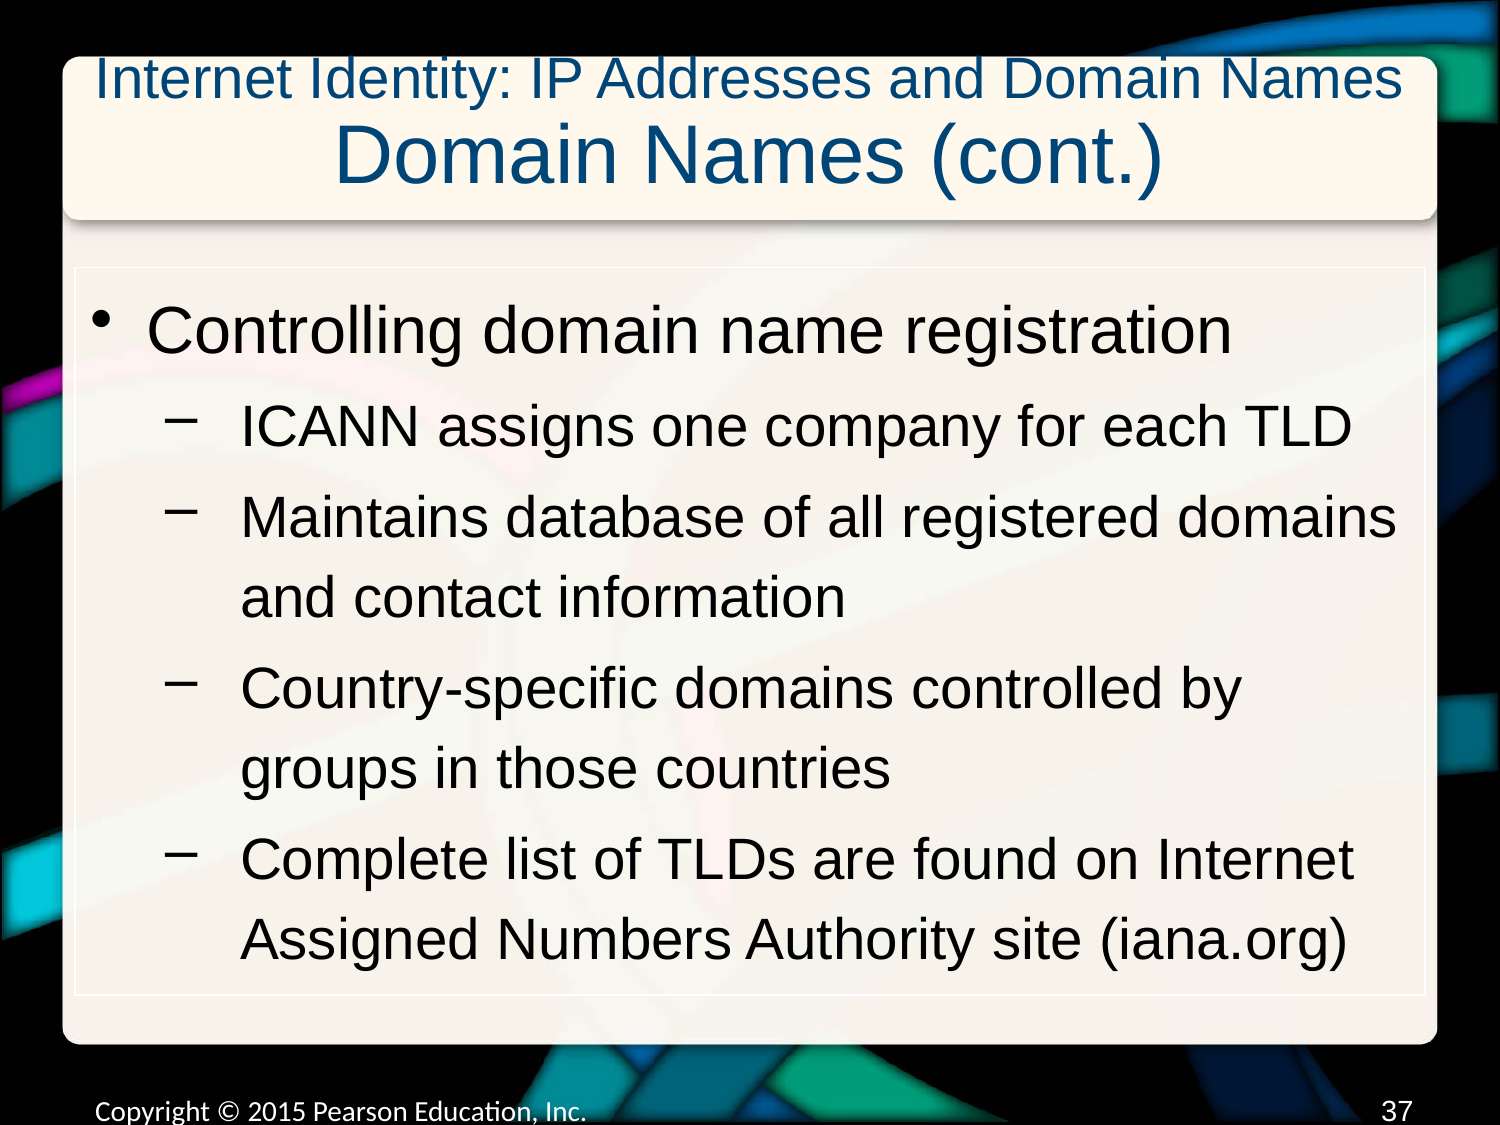

# Internet Identity: IP Addresses and Domain Names Domain Names (cont.)
Controlling domain name registration
ICANN assigns one company for each TLD
Maintains database of all registered domains and contact information
Country-specific domains controlled by groups in those countries
Complete list of TLDs are found on Internet Assigned Numbers Authority site (iana.org)
Copyright © 2015 Pearson Education, Inc.
37